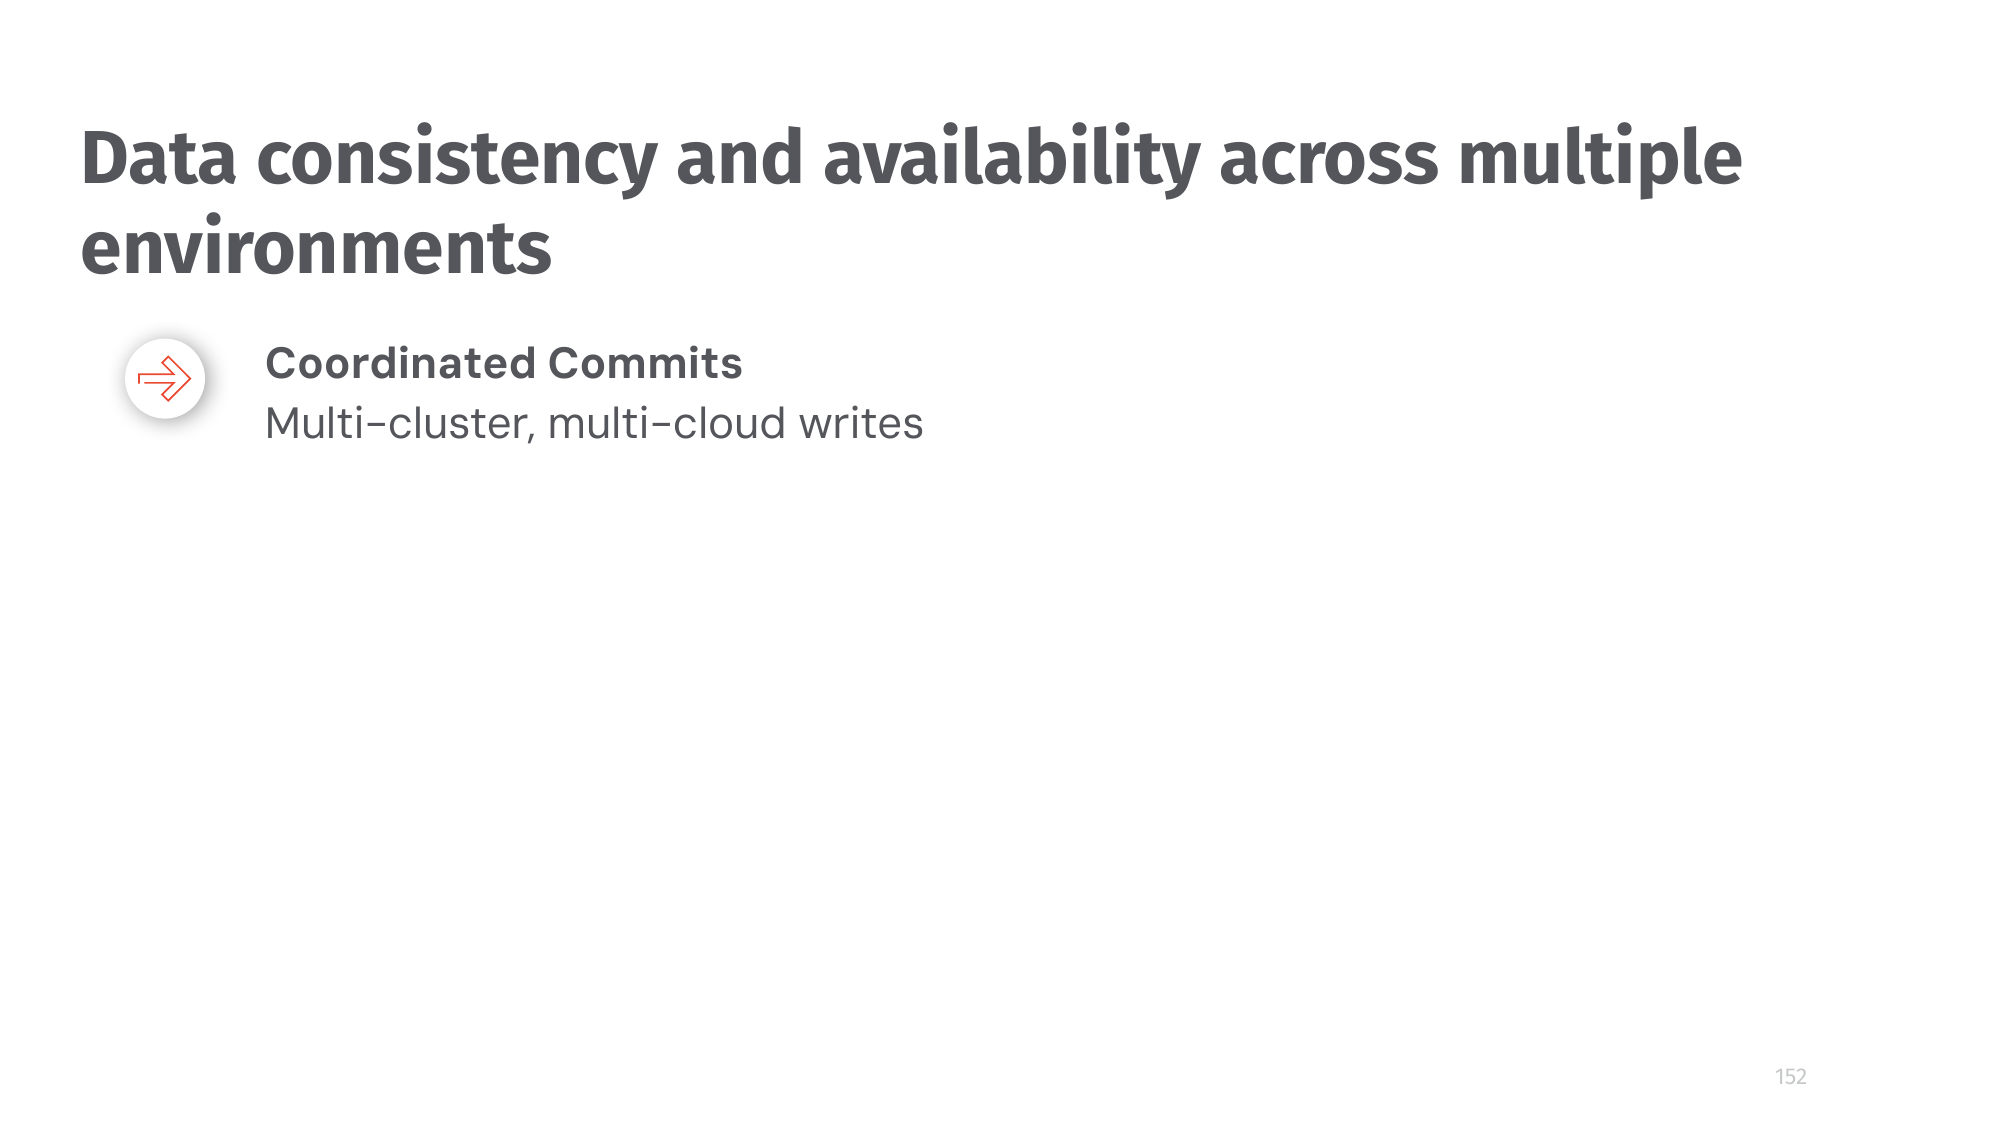

# Data consistency and availability across multiple environments
Coordinated Commits
Multi-cluster, multi-cloud writes

152